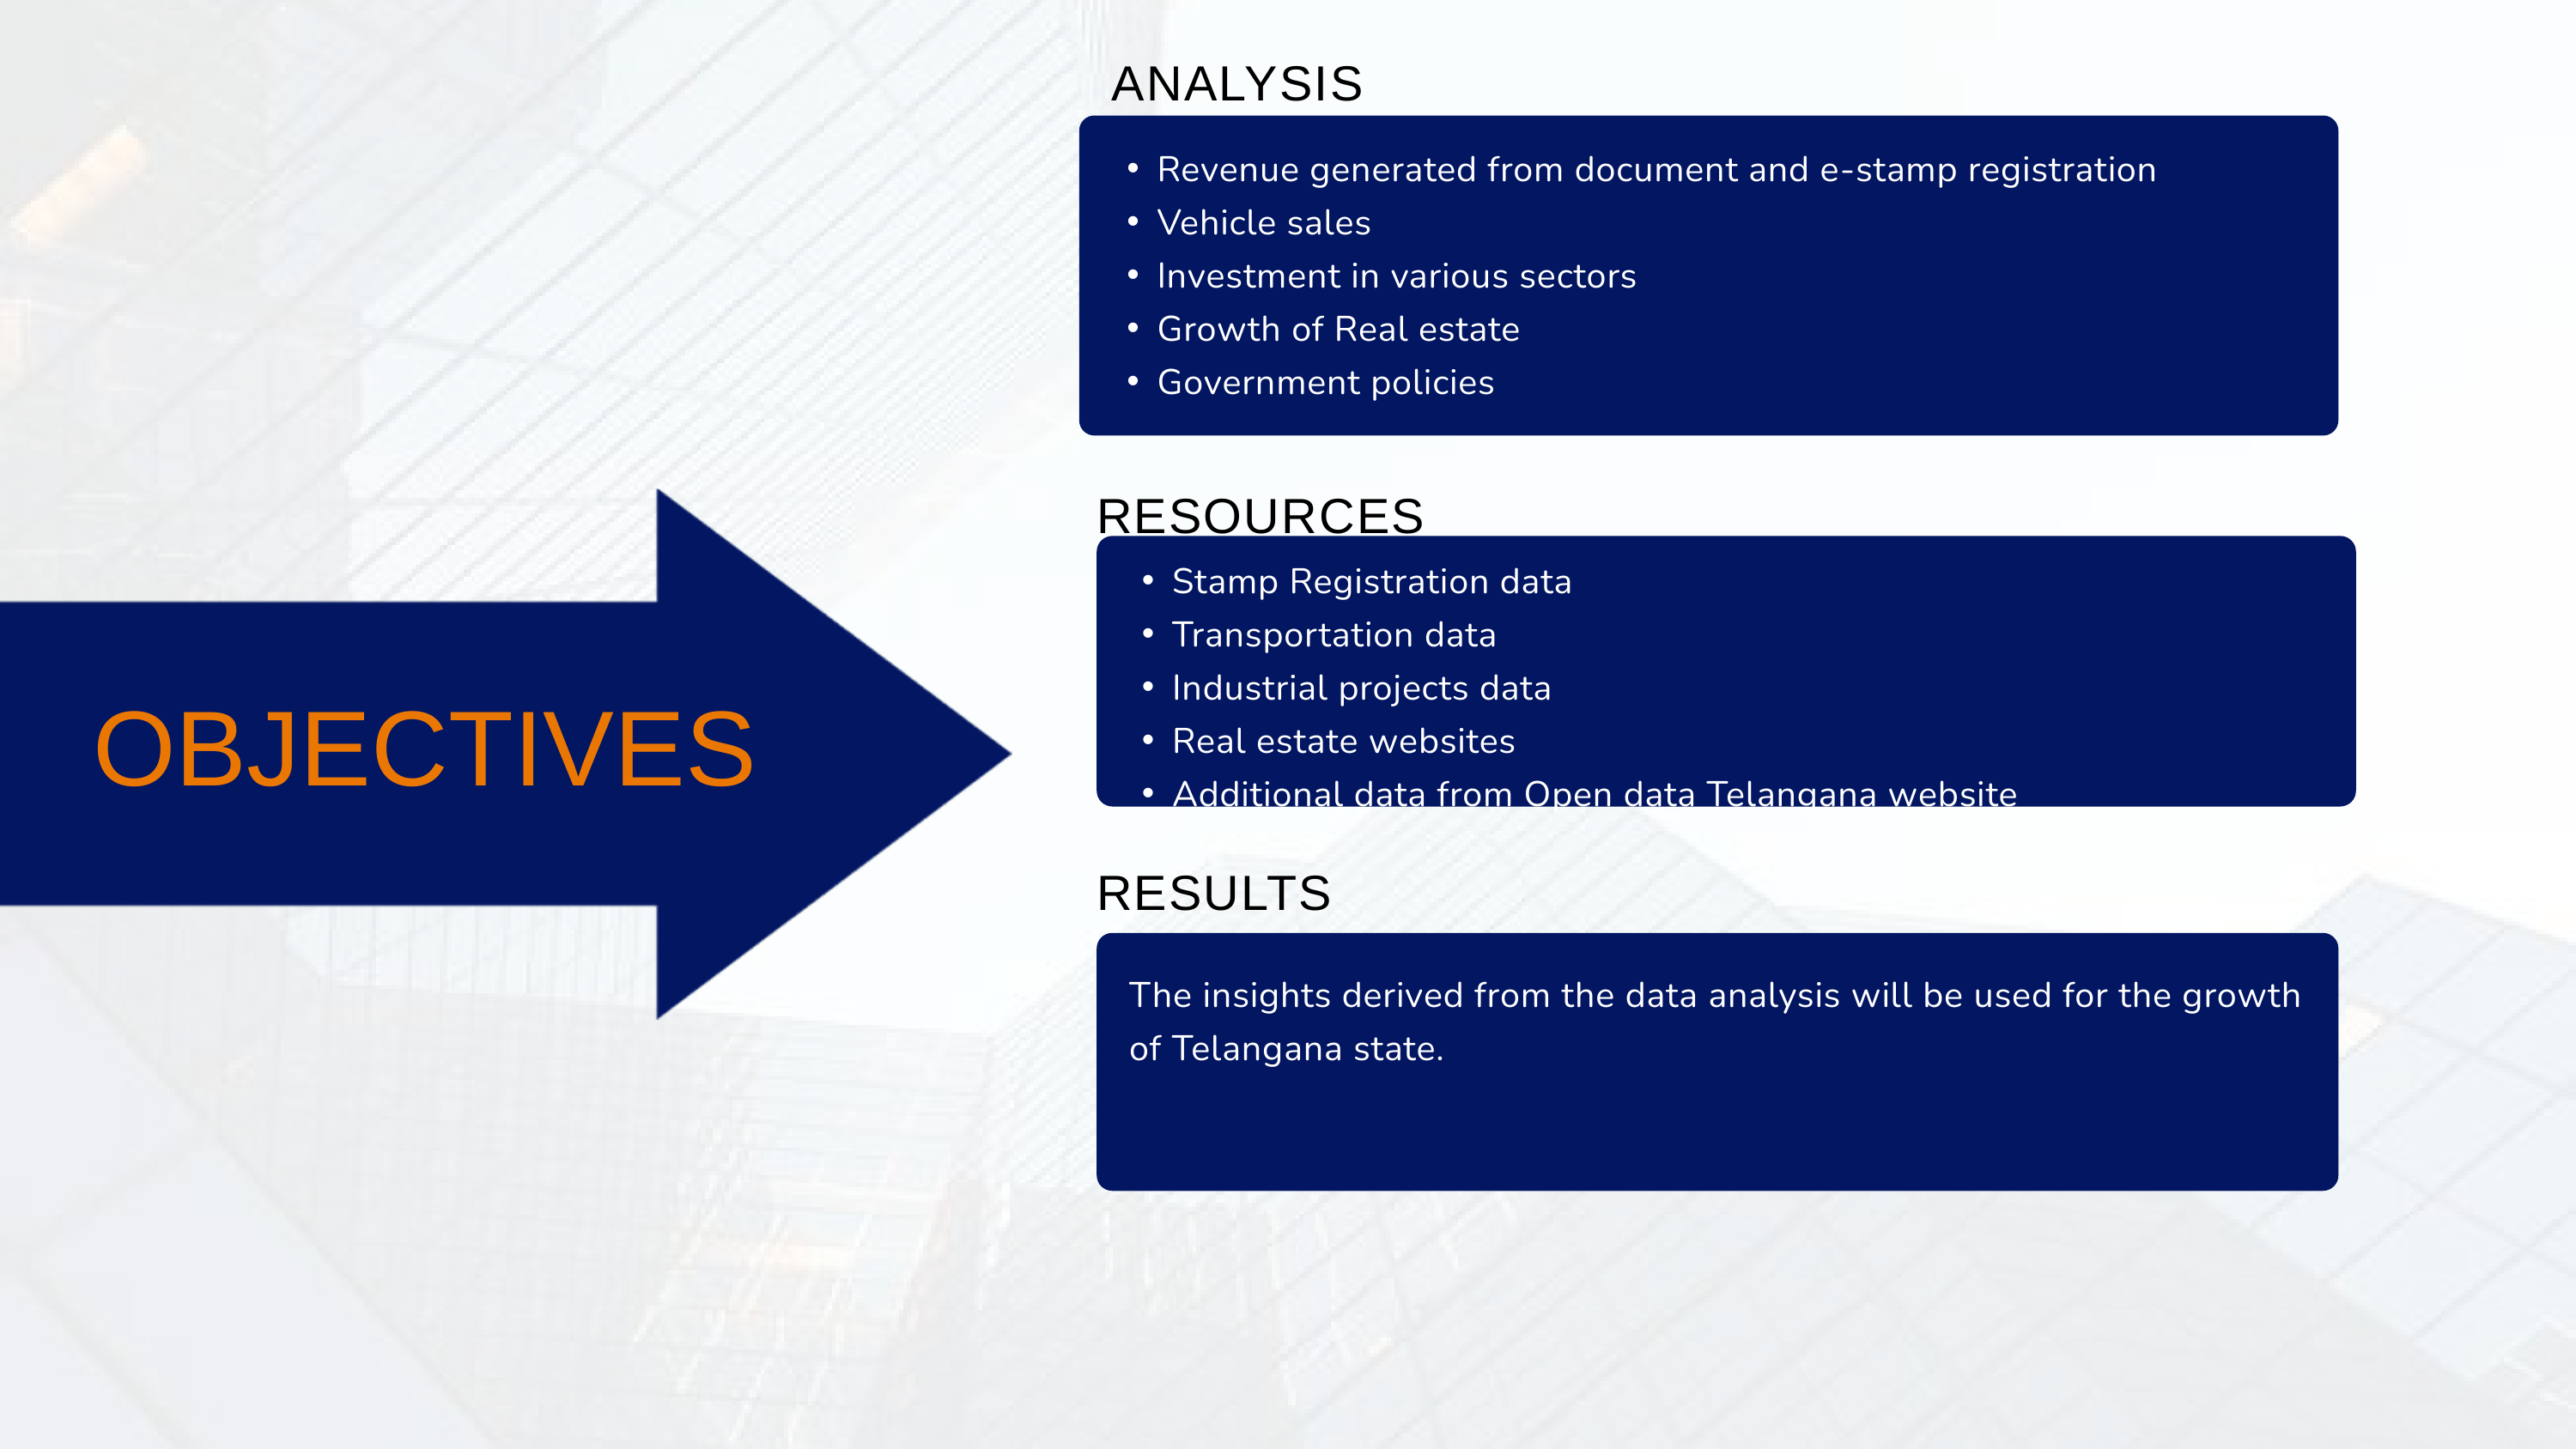

ANALYSIS

Revenue generated from document and e-stamp registration
Vehicle sales
Investment in various sectors
Growth of Real estate
Government policies
RESOURCES

Stamp Registration data
Transportation data
Industrial projects data
Real estate websites
Additional data from Open data Telangana website
OBJECTIVES
RESULTS

The insights derived from the data analysis will be used for the growth of Telangana state.